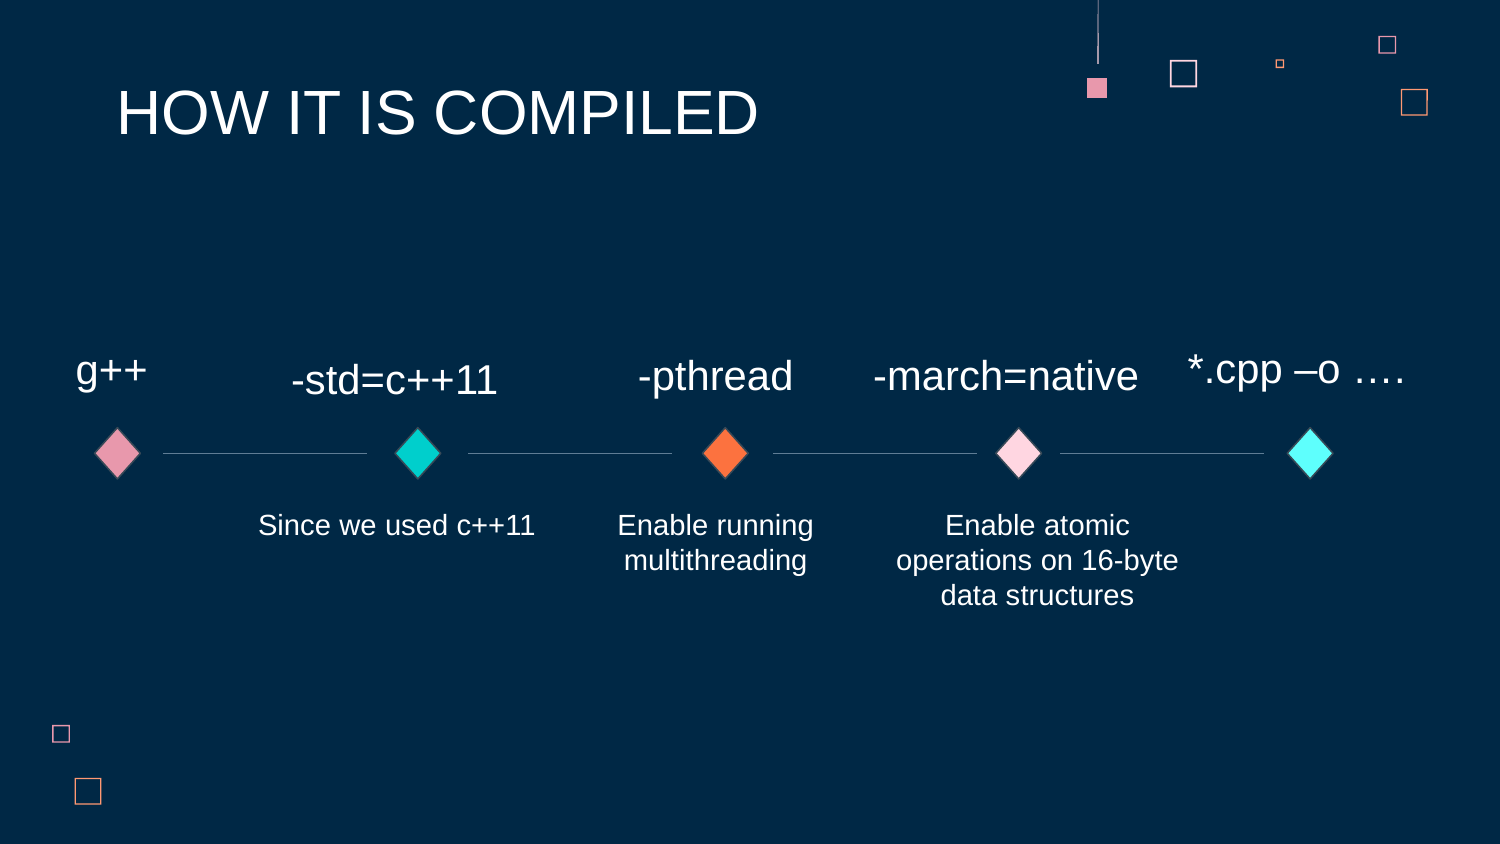

HOW IT IS COMPILED
*.cpp –o ….
-march=native
-pthread
-std=c++11
# g++

Since we used c++11
Enable atomic operations on 16-byte data structures
Enable running multithreading